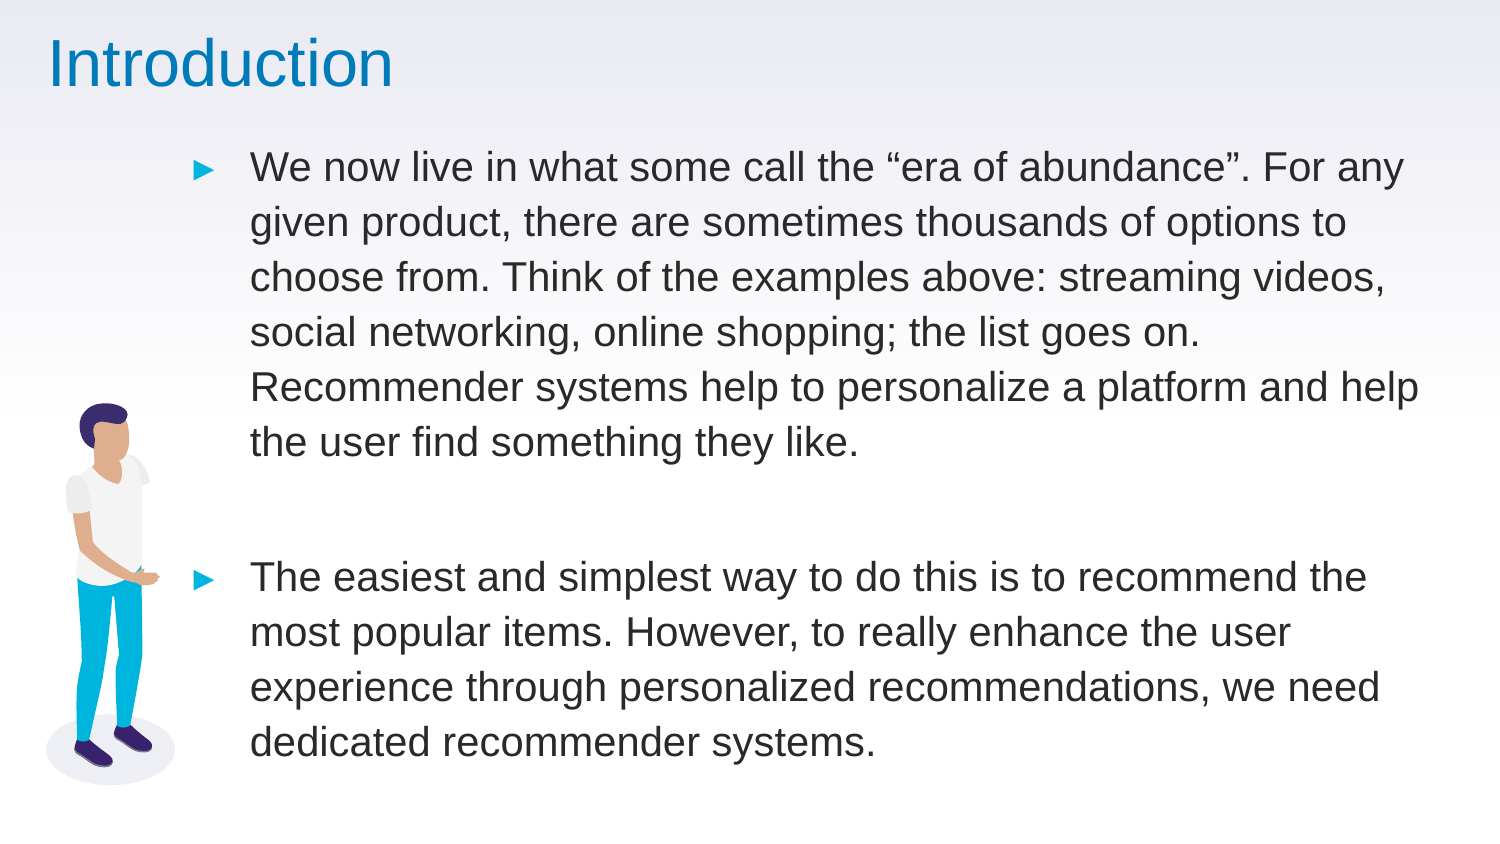

# Introduction
We now live in what some call the “era of abundance”. For any given product, there are sometimes thousands of options to choose from. Think of the examples above: streaming videos, social networking, online shopping; the list goes on. Recommender systems help to personalize a platform and help the user find something they like.

The easiest and simplest way to do this is to recommend the most popular items. However, to really enhance the user experience through personalized recommendations, we need dedicated recommender systems.